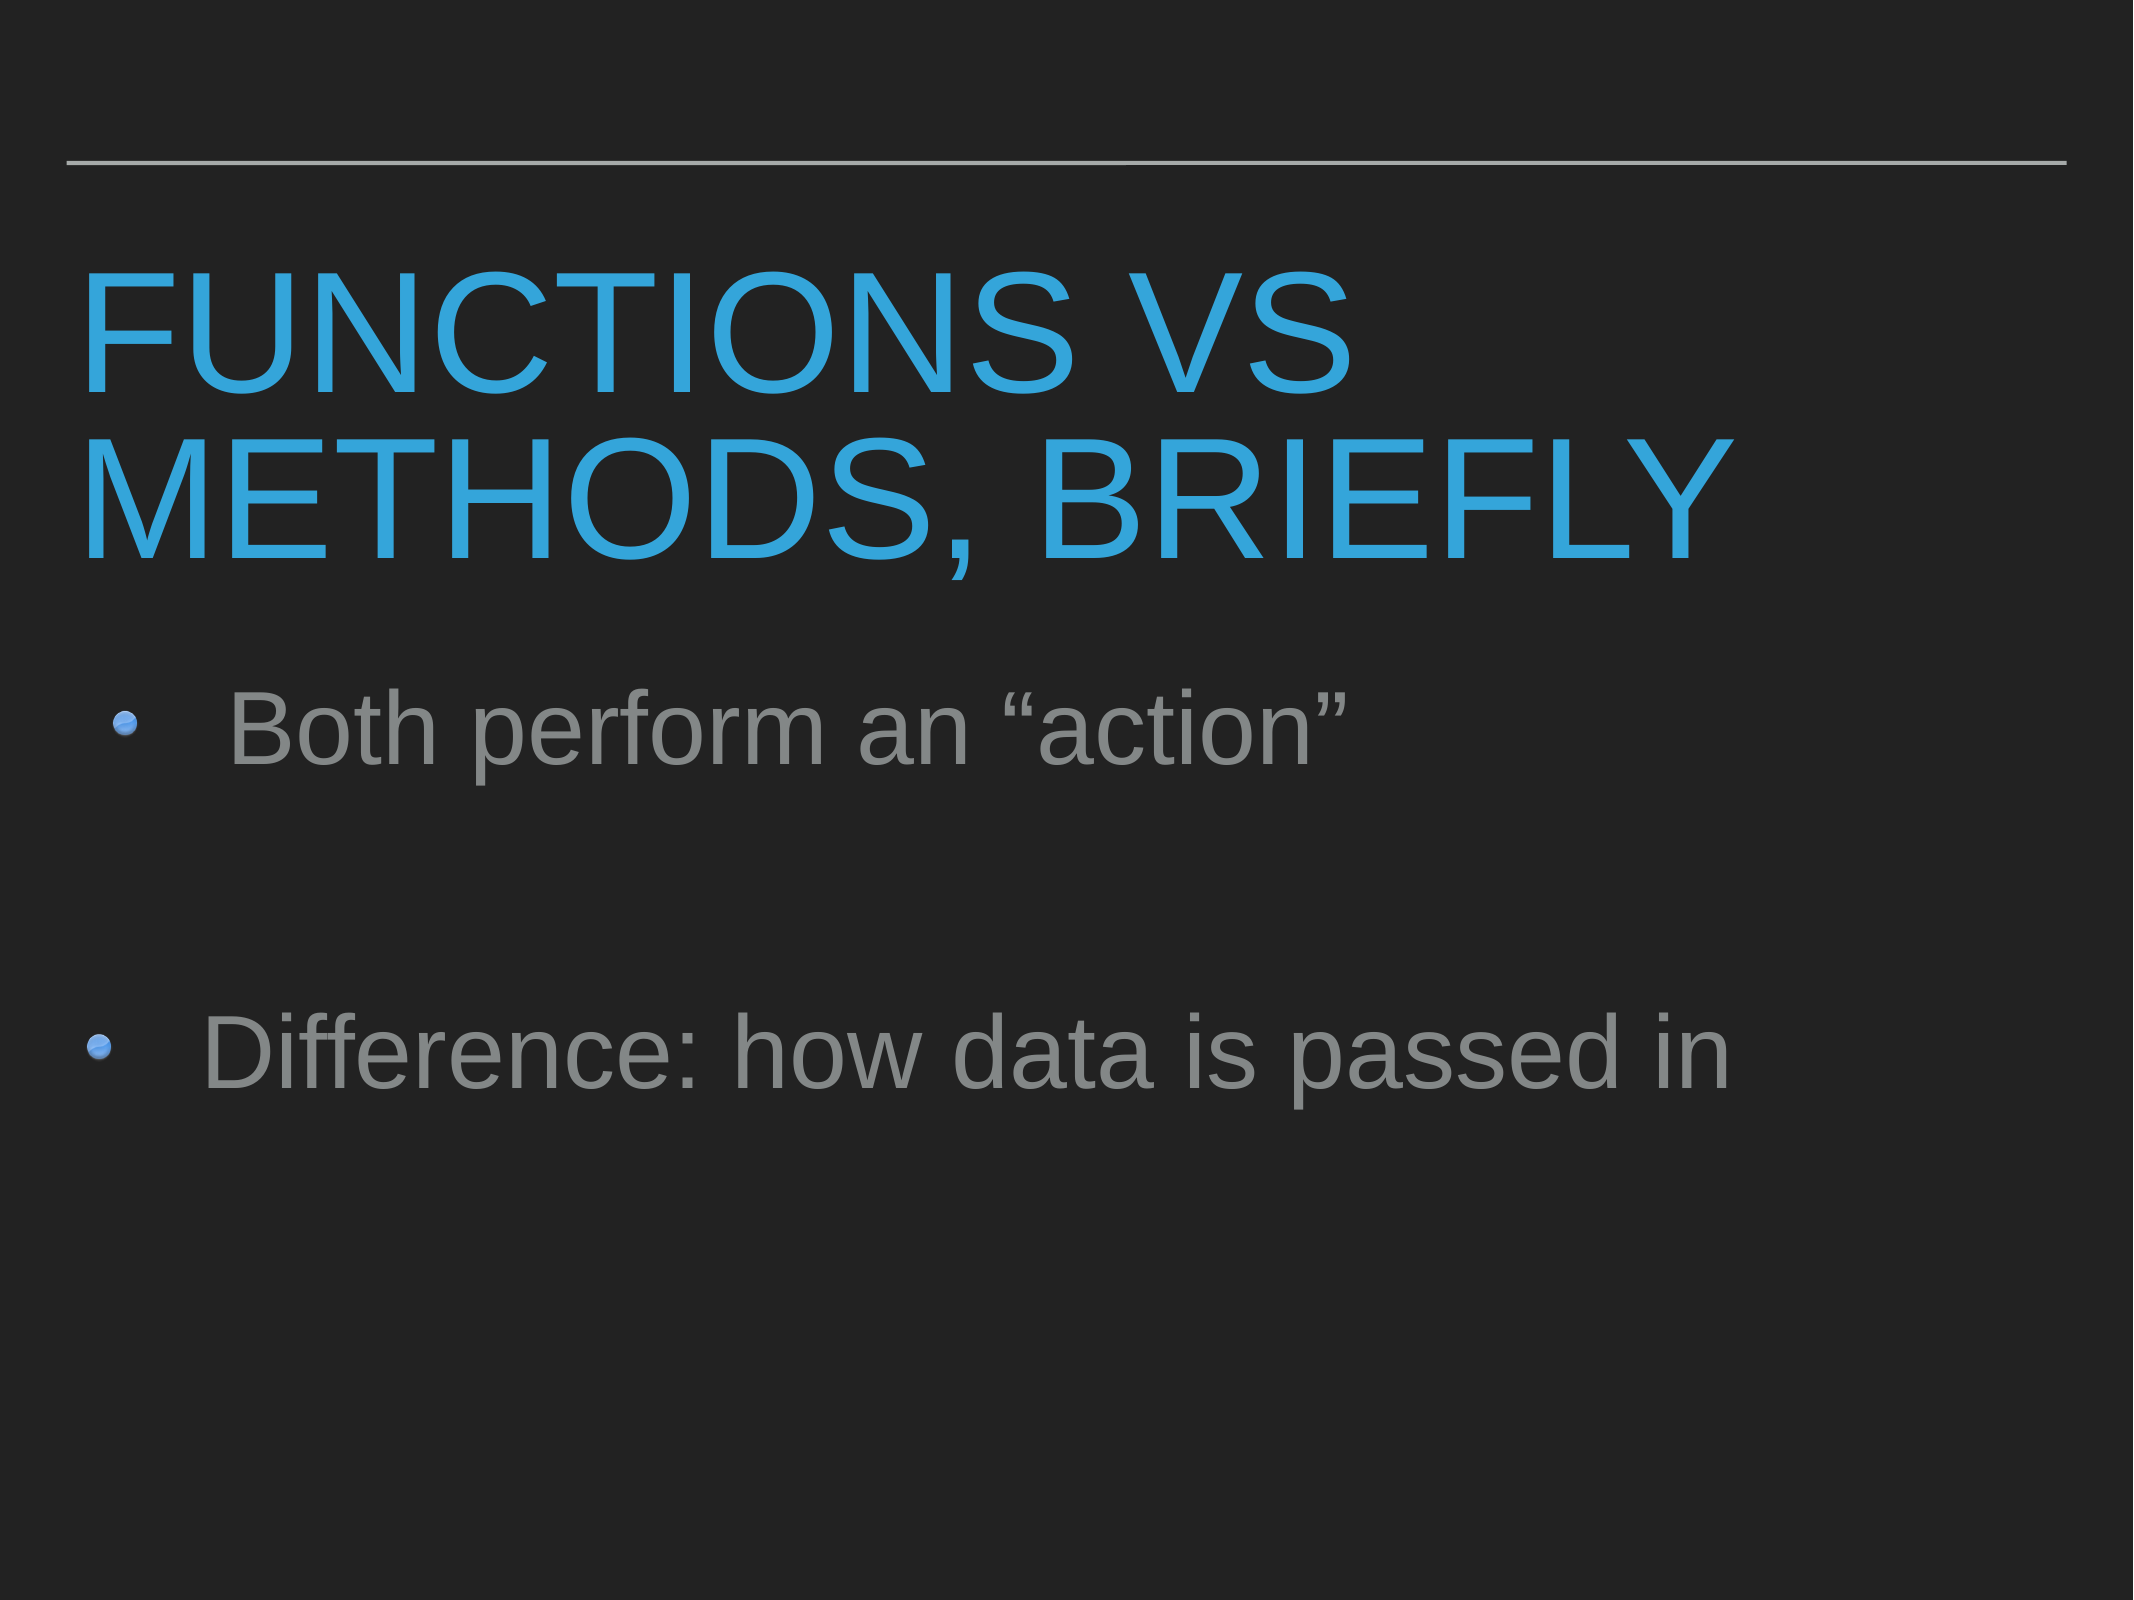

# Functions vs methods, briefly
Both perform an “action”
Difference: how data is passed in